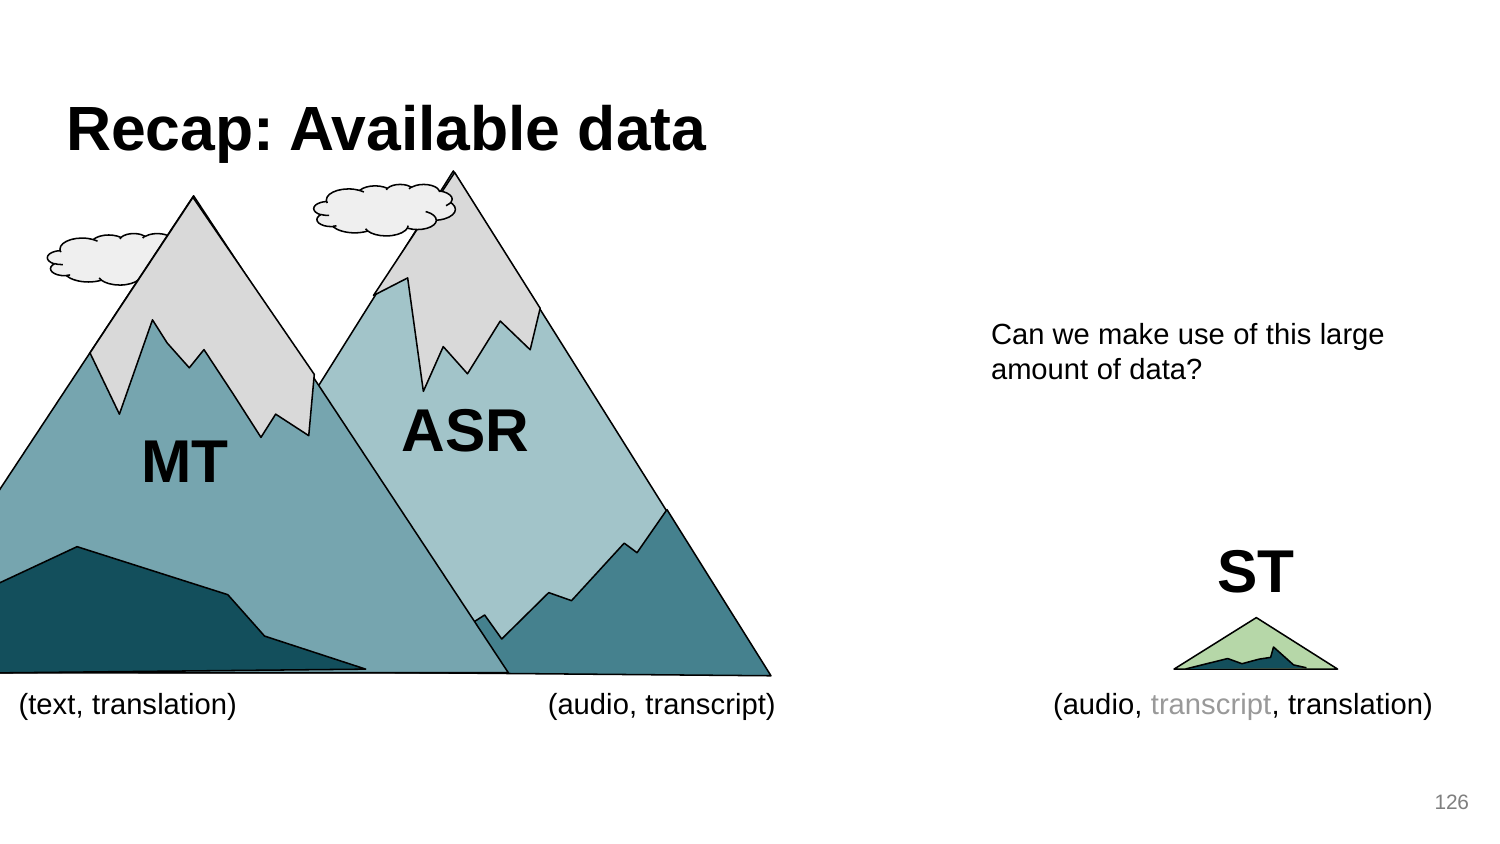

# Recap: Available data

ASR

MT

Can we make use of this large amount of data?
ST

(audio, transcript, translation)
(text, translation)
(audio, transcript)
126